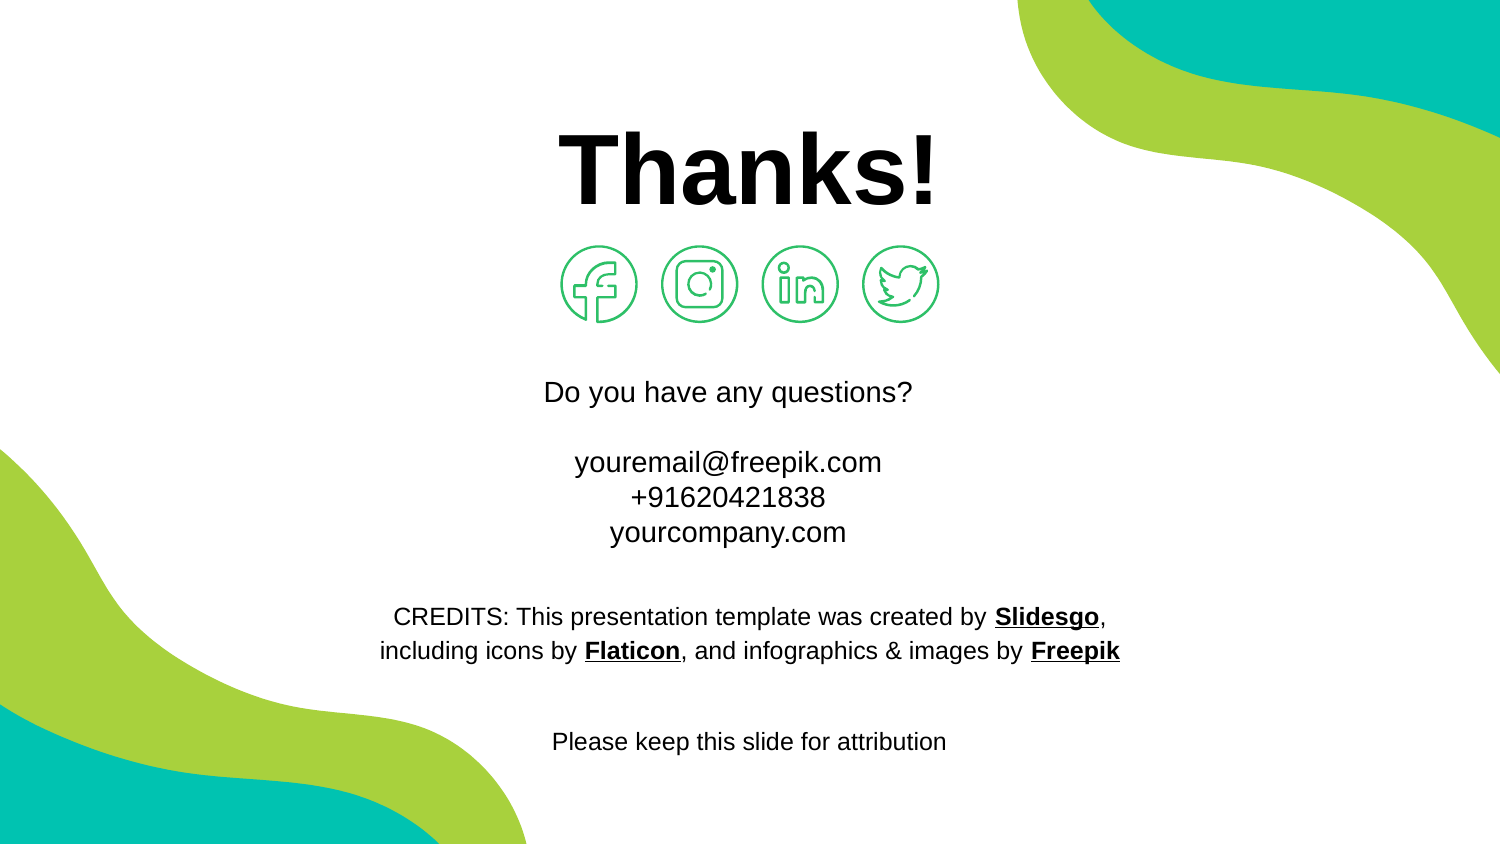

# Thanks!

Do you have any questions?

youremail@freepik.com +91620421838 yourcompany.com
Please keep this slide for attribution